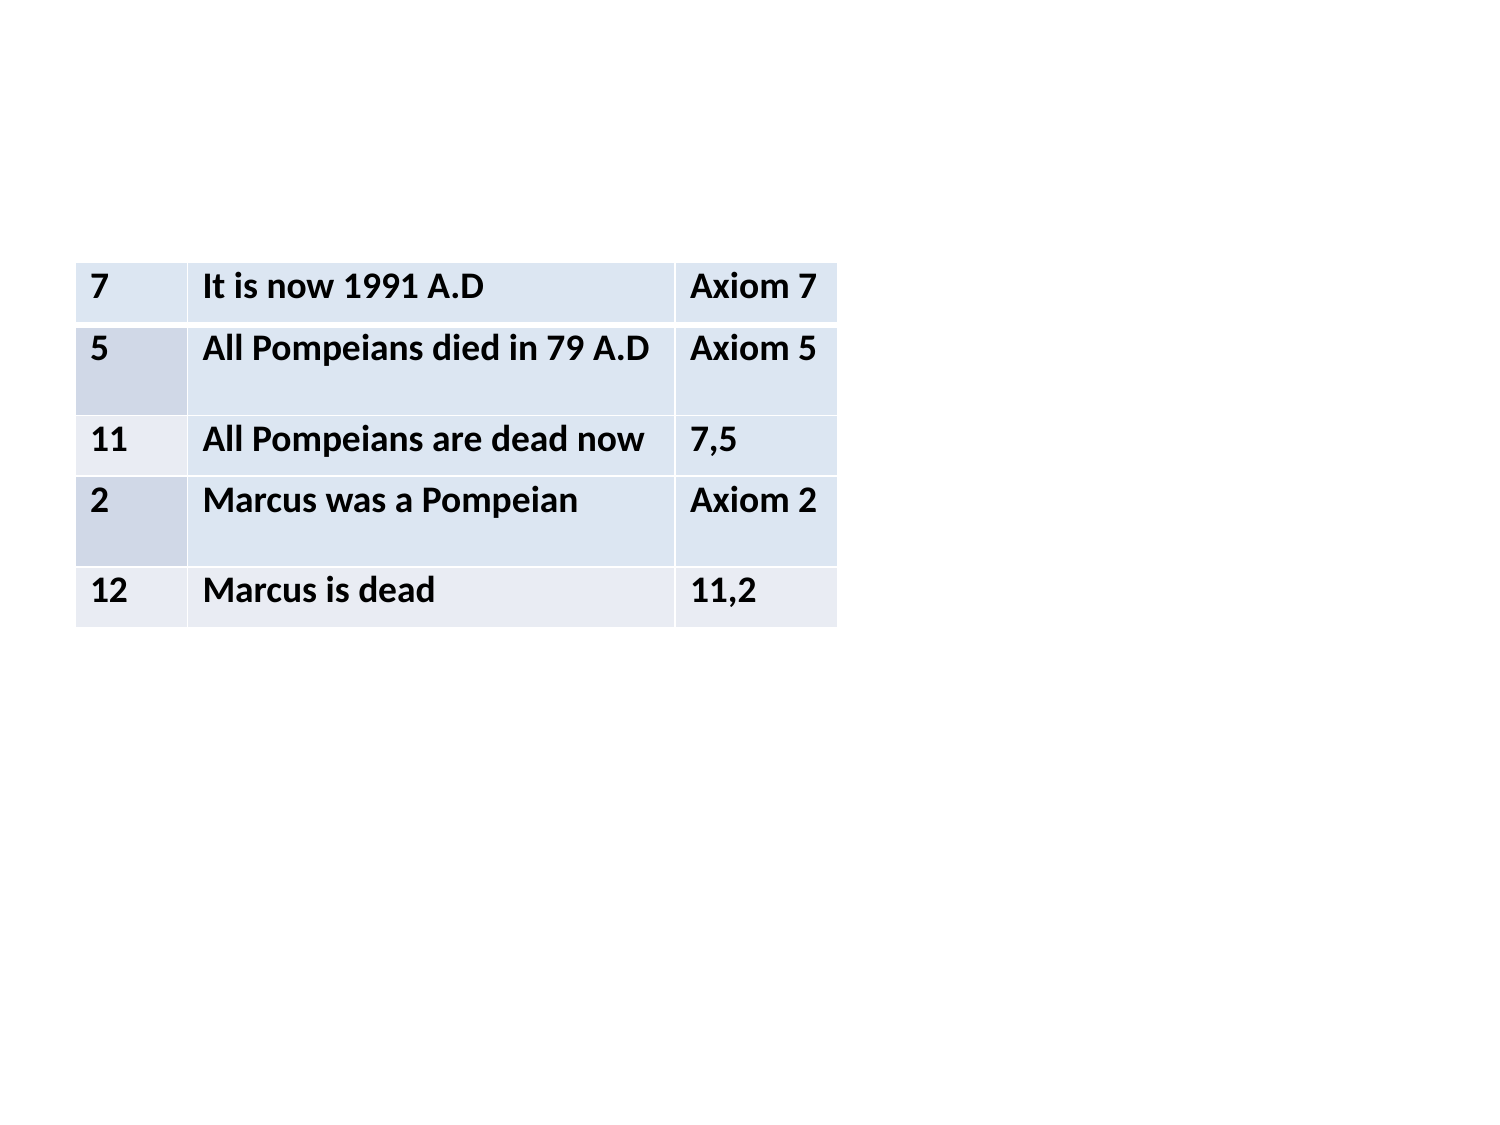

#
| 7 | It is now 1991 A.D | Axiom 7 |
| --- | --- | --- |
| 5 | All Pompeians died in 79 A.D | Axiom 5 |
| 11 | All Pompeians are dead now | 7,5 |
| 2 | Marcus was a Pompeian | Axiom 2 |
| 12 | Marcus is dead | 11,2 |